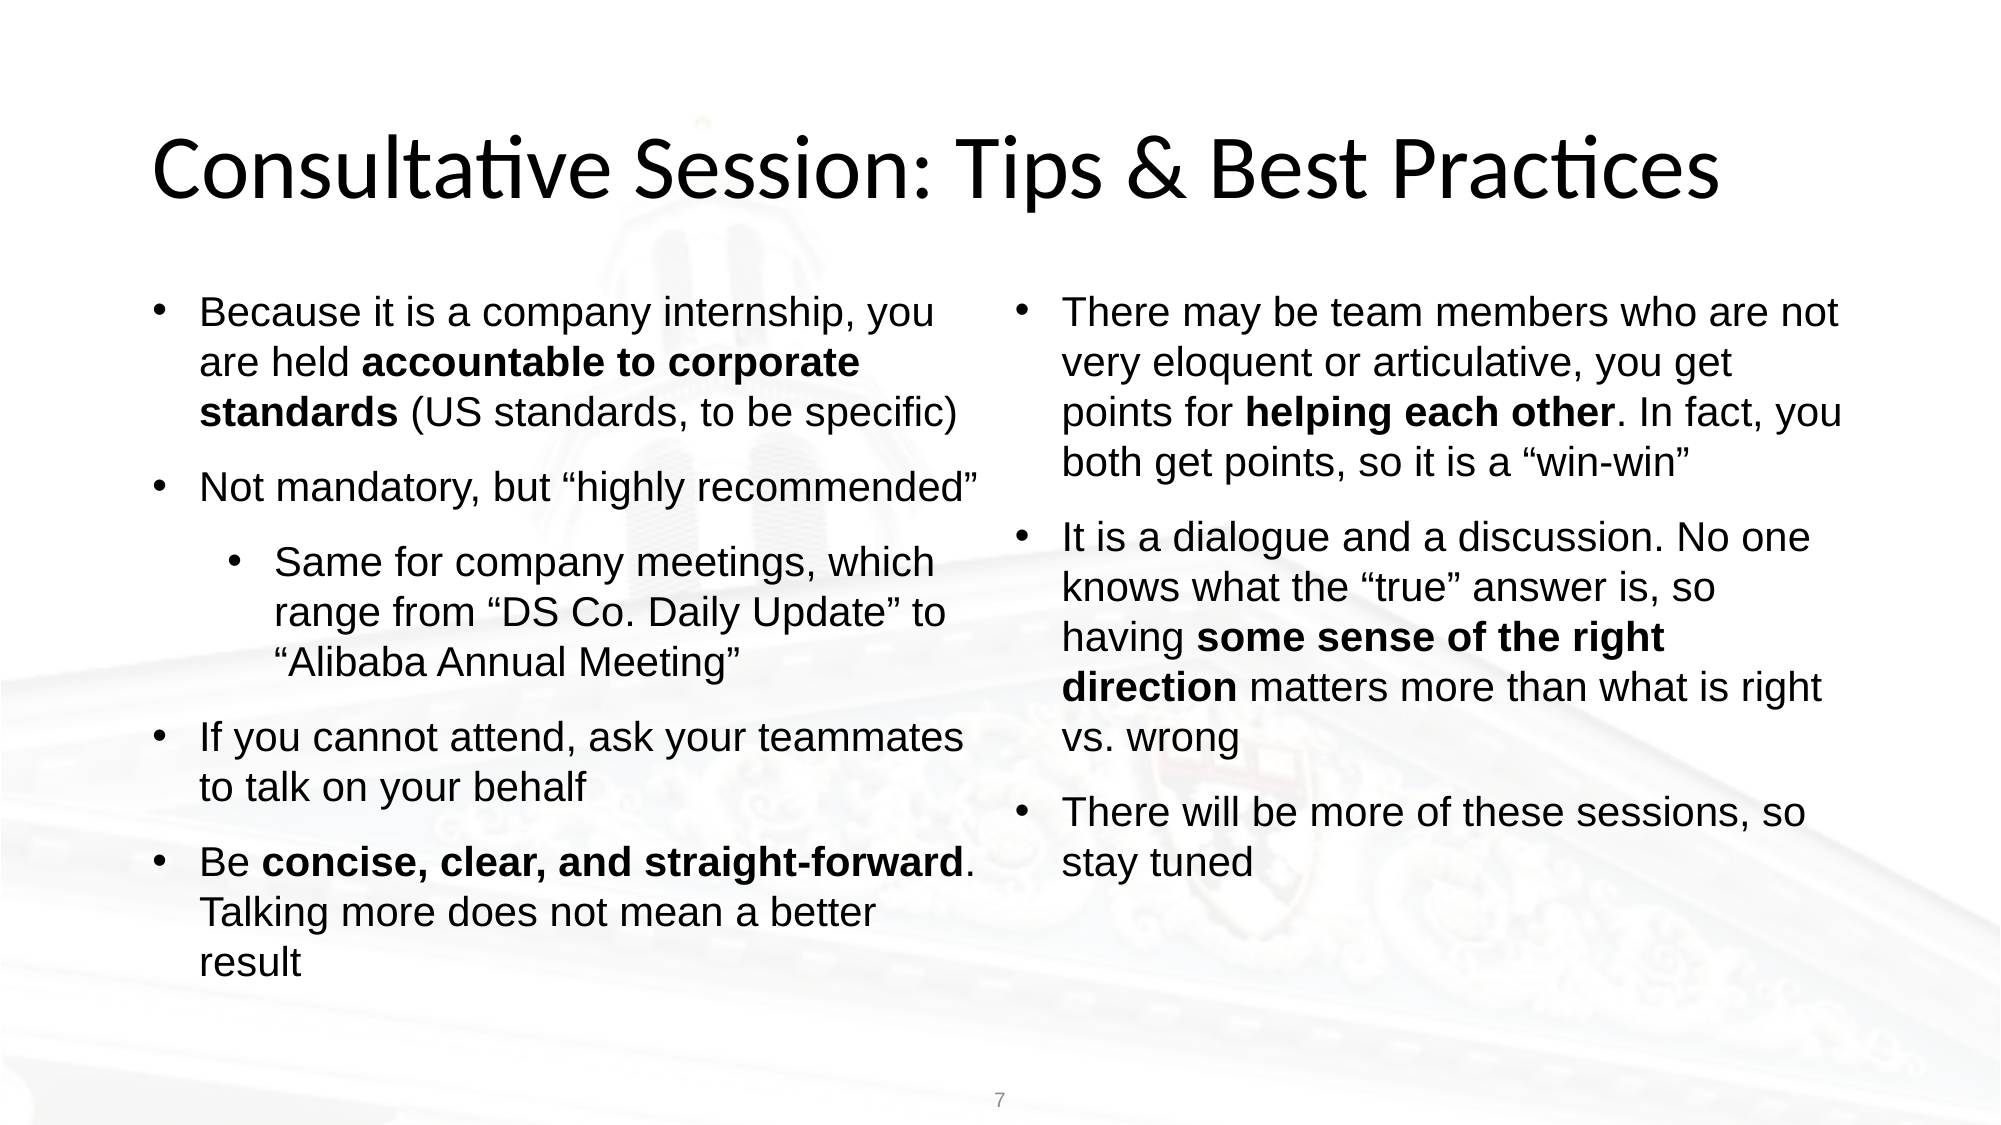

# Consultative Session: Tips & Best Practices
There may be team members who are not very eloquent or articulative, you get points for helping each other. In fact, you both get points, so it is a “win-win”
It is a dialogue and a discussion. No one knows what the “true” answer is, so having some sense of the right direction matters more than what is right vs. wrong
There will be more of these sessions, so stay tuned
Because it is a company internship, you are held accountable to corporate standards (US standards, to be specific)
Not mandatory, but “highly recommended”
Same for company meetings, which range from “DS Co. Daily Update” to “Alibaba Annual Meeting”
If you cannot attend, ask your teammates to talk on your behalf
Be concise, clear, and straight-forward. Talking more does not mean a better result
7
Because it is a company internship, you are held accountable to corporate standards
Not mandatory, but “highly recommended”
Same for company meetings, which range from “DS Co. Daily Update” to “Alibaba Annual Meeting”
If you cannot attend, ask your teammates to talk on your behalf
No one knows what the “true” answer is, so having some unified direction matters more than what is right vs. wrong
Be concise, clear, and straight-forward. Talking more does not mean a higher score
There may be team members who are not very eloquent or articulative, you get points for helping him or her (in fact, you both get points, so it is a “win-win”)
There will be more sessions; some may ask whether the consultative sessions are mandatory, the real answer is yes and no… possibly “passively-mandatory”